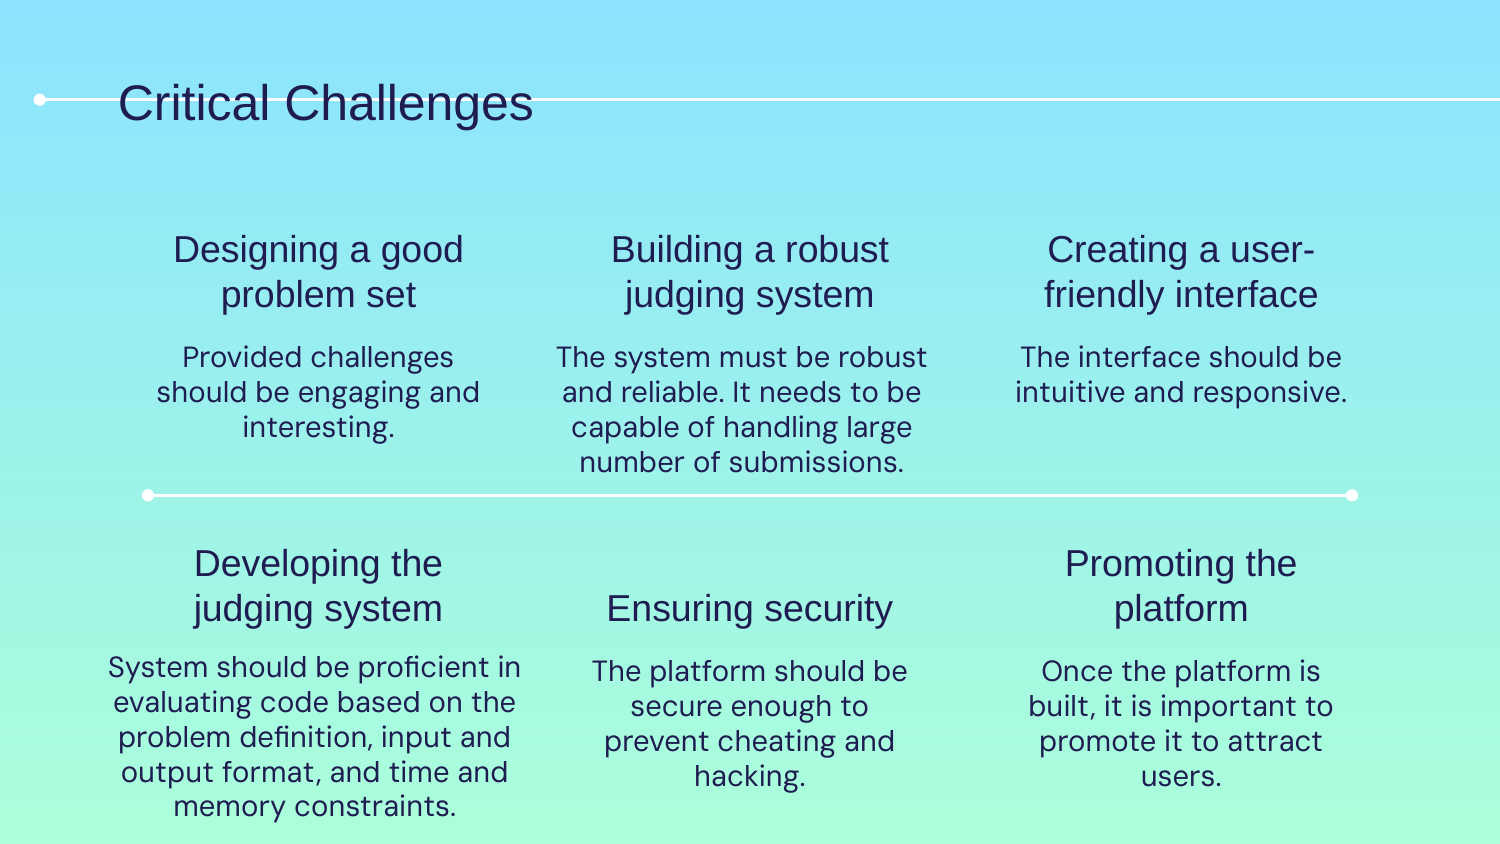

# Critical Challenges
Designing a good problem set
Building a robust judging system
Creating a user-friendly interface
Provided challenges should be engaging and interesting.
The system must be robust and reliable. It needs to be capable of handling large number of submissions.
The interface should be intuitive and responsive.
Developing the judging system
Ensuring security
Promoting the platform
System should be proficient in evaluating code based on the problem definition, input and output format, and time and memory constraints.
The platform should be secure enough to prevent cheating and hacking.
Once the platform is built, it is important to promote it to attract users.